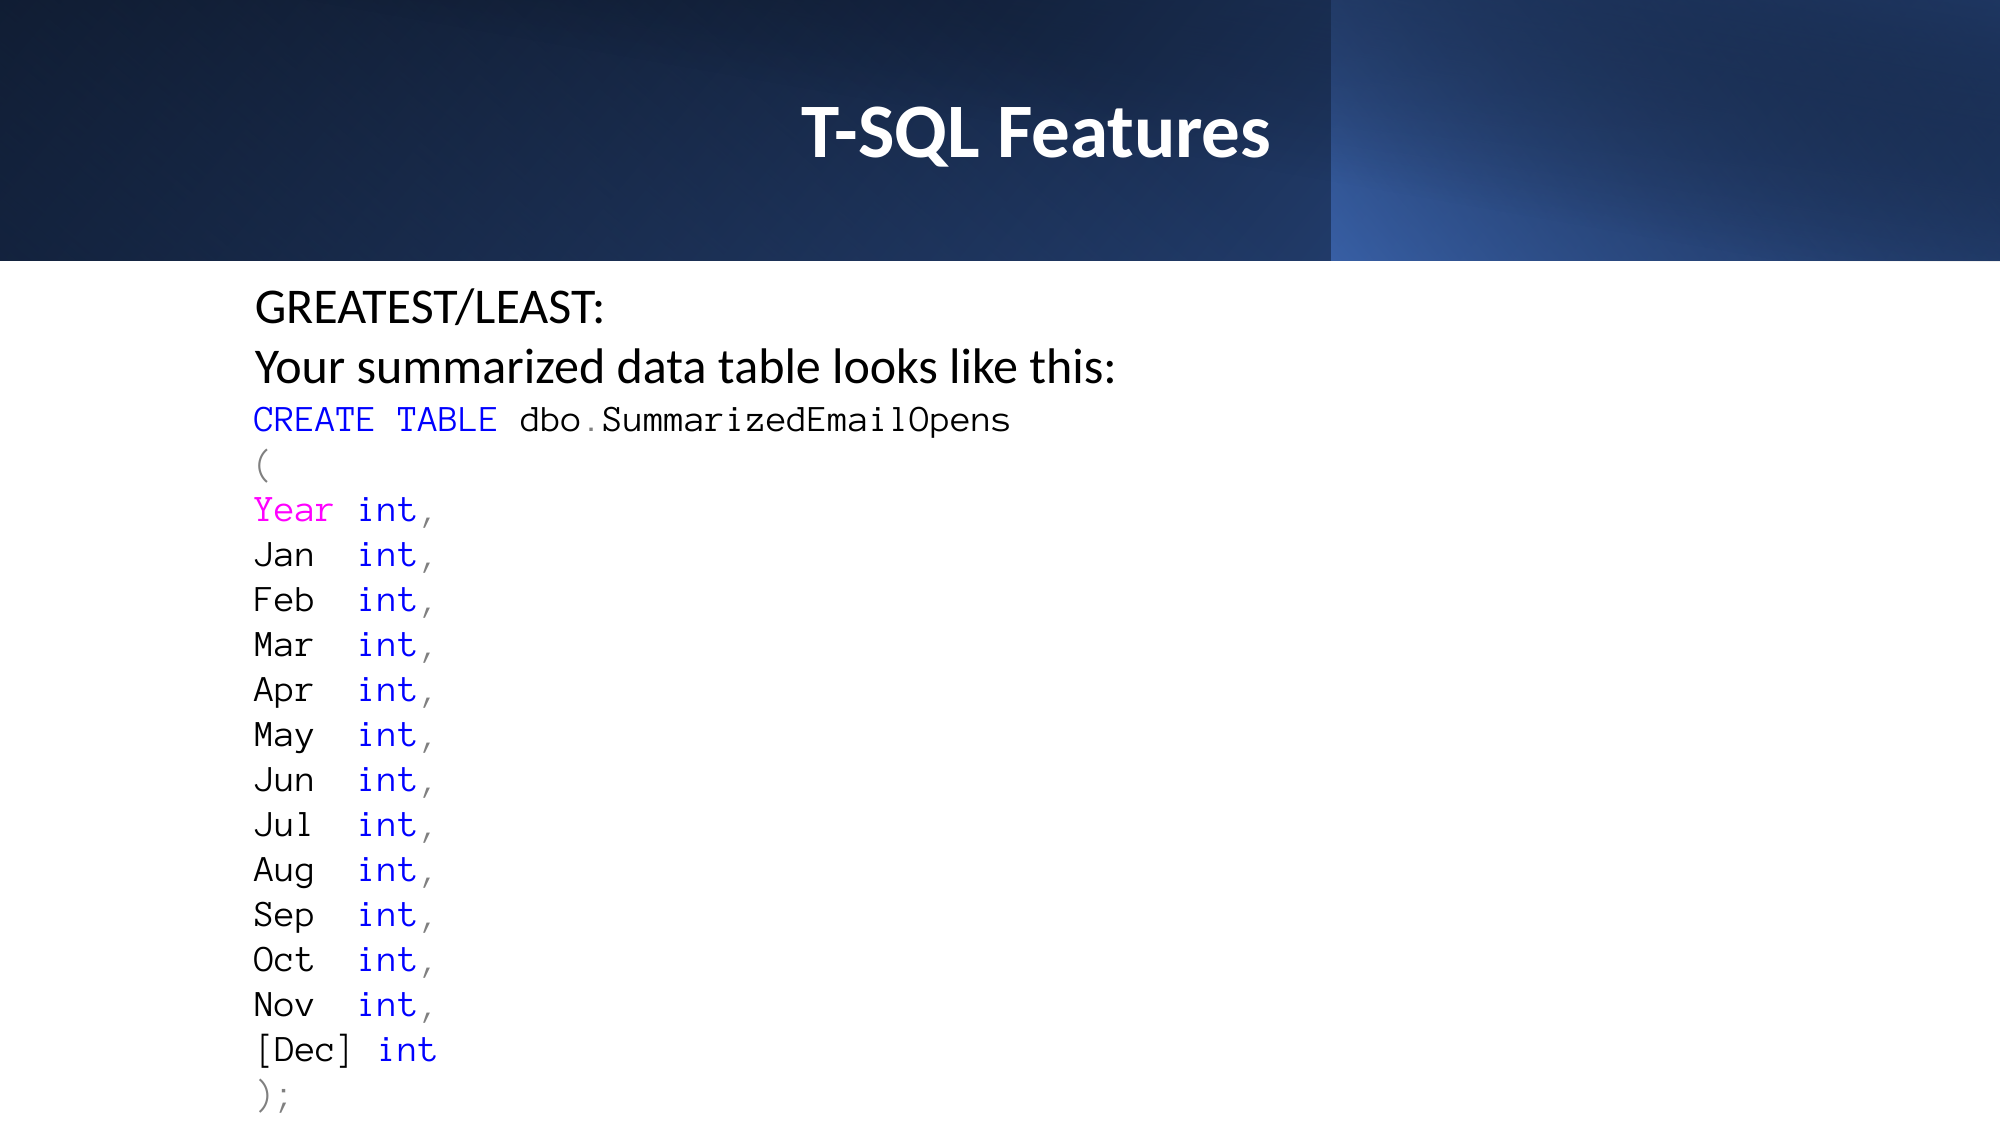

# T-SQL Features
GREATEST/LEAST:
Your summarized data table looks like this:
CREATE TABLE dbo.SummarizedEmailOpens
(
Year int,
Jan  int,
Feb  int,
Mar  int,
Apr  int,
May  int,
Jun  int,
Jul  int,
Aug  int,
Sep  int,
Oct  int,
Nov  int,
[Dec] int
);